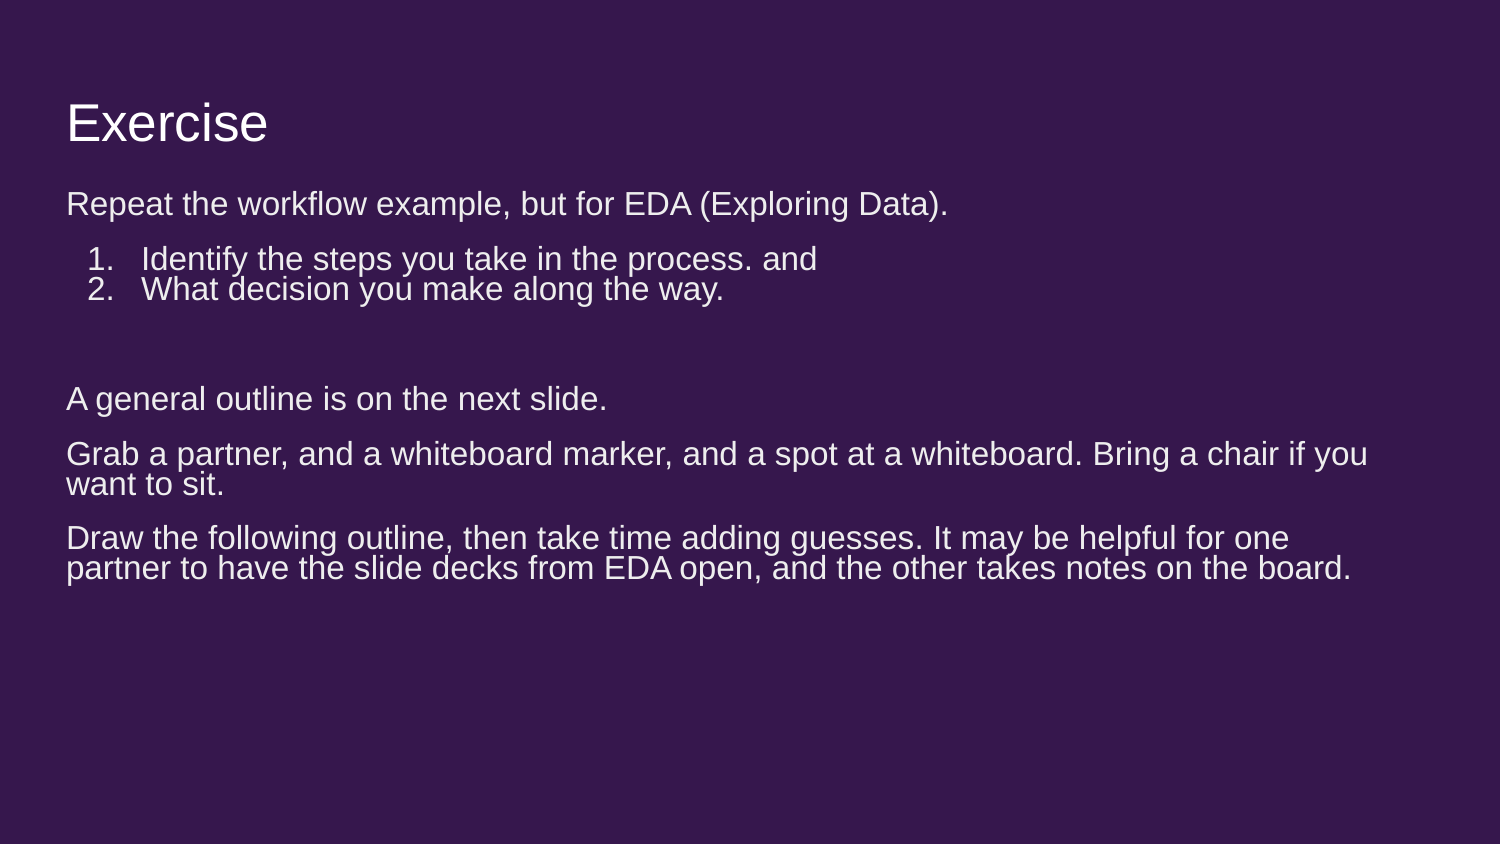

# Exercise
Repeat the workflow example, but for EDA (Exploring Data).
Identify the steps you take in the process. and
What decision you make along the way.

A general outline is on the next slide.
Grab a partner, and a whiteboard marker, and a spot at a whiteboard. Bring a chair if you want to sit.
Draw the following outline, then take time adding guesses. It may be helpful for one partner to have the slide decks from EDA open, and the other takes notes on the board.